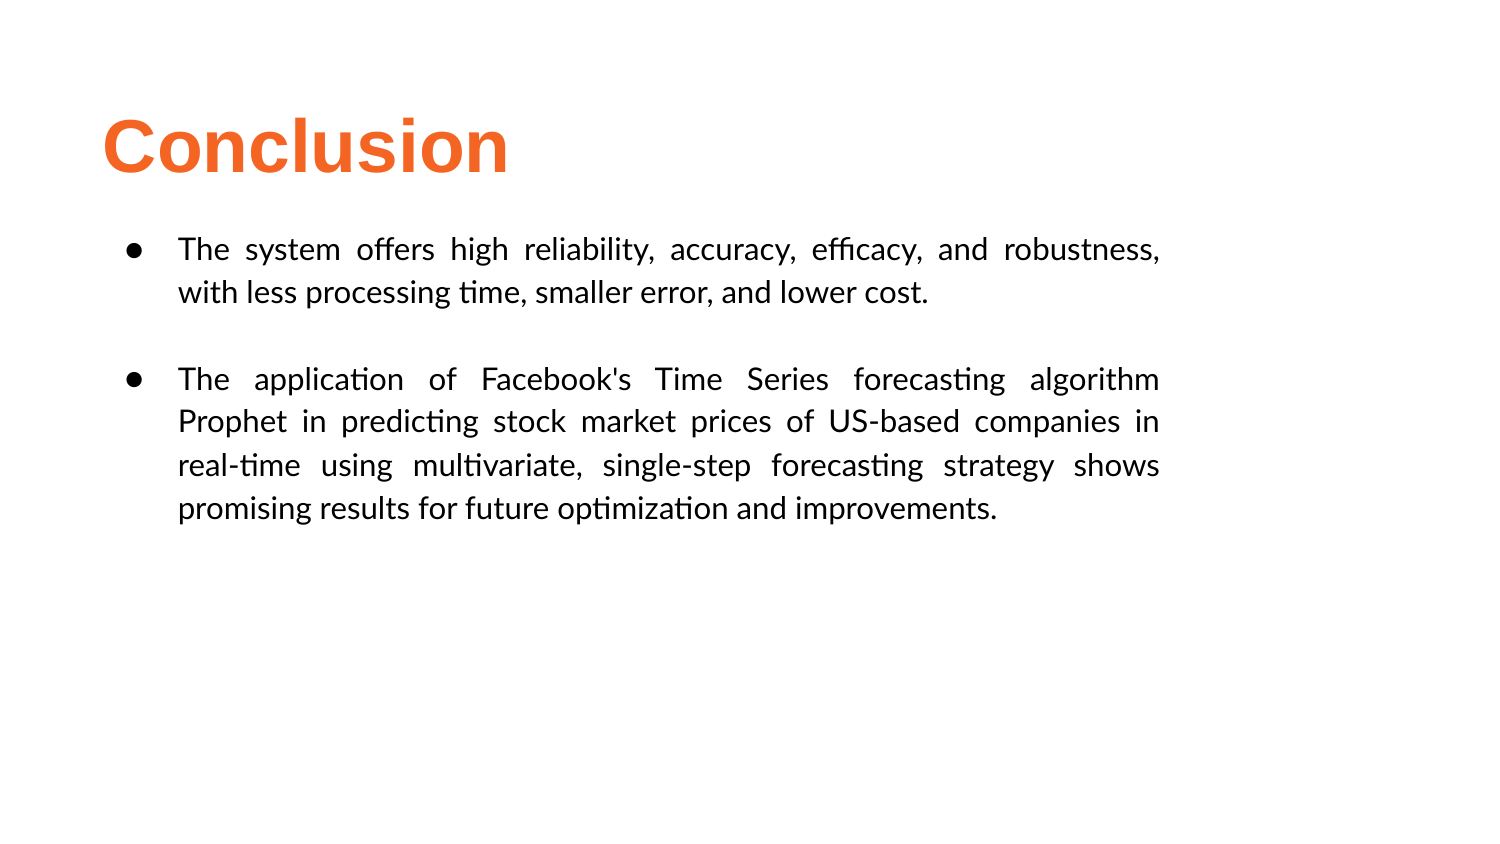

Conclusion
The system offers high reliability, accuracy, efficacy, and robustness, with less processing time, smaller error, and lower cost.

The application of Facebook's Time Series forecasting algorithm Prophet in predicting stock market prices of US-based companies in real-time using multivariate, single-step forecasting strategy shows promising results for future optimization and improvements.